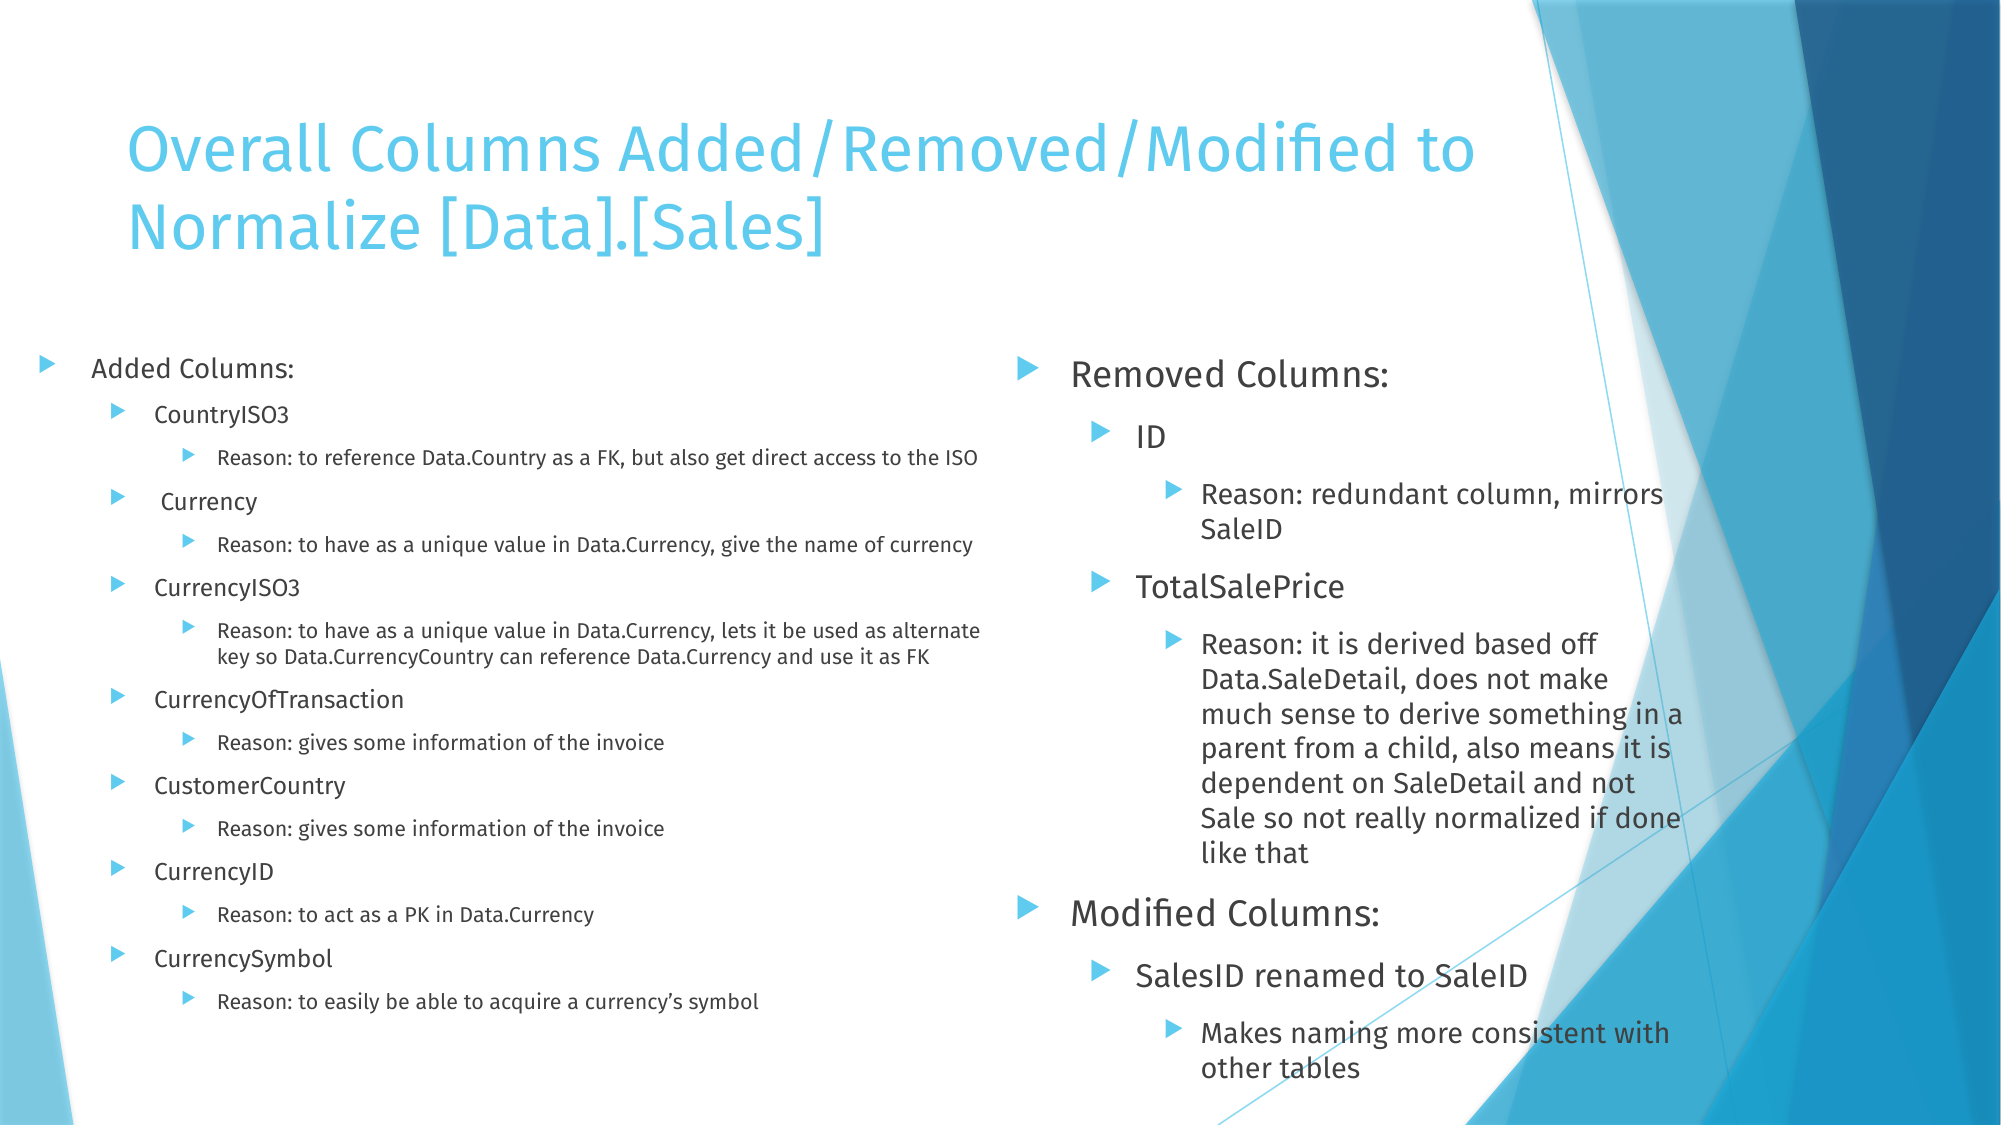

# Overall Columns Added/Removed/Modified to Normalize [Data].[Sales]
Removed Columns:
ID
Reason: redundant column, mirrors SaleID
TotalSalePrice
Reason: it is derived based off Data.SaleDetail, does not make much sense to derive something in a parent from a child, also means it is dependent on SaleDetail and not Sale so not really normalized if done like that
Modified Columns:
SalesID renamed to SaleID
Makes naming more consistent with other tables

Added Columns:
CountryISO3
Reason: to reference Data.Country as a FK, but also get direct access to the ISO
 Currency
Reason: to have as a unique value in Data.Currency, give the name of currency
CurrencyISO3
Reason: to have as a unique value in Data.Currency, lets it be used as alternate key so Data.CurrencyCountry can reference Data.Currency and use it as FK
CurrencyOfTransaction
Reason: gives some information of the invoice
CustomerCountry
Reason: gives some information of the invoice
CurrencyID
Reason: to act as a PK in Data.Currency
CurrencySymbol
Reason: to easily be able to acquire a currency’s symbol